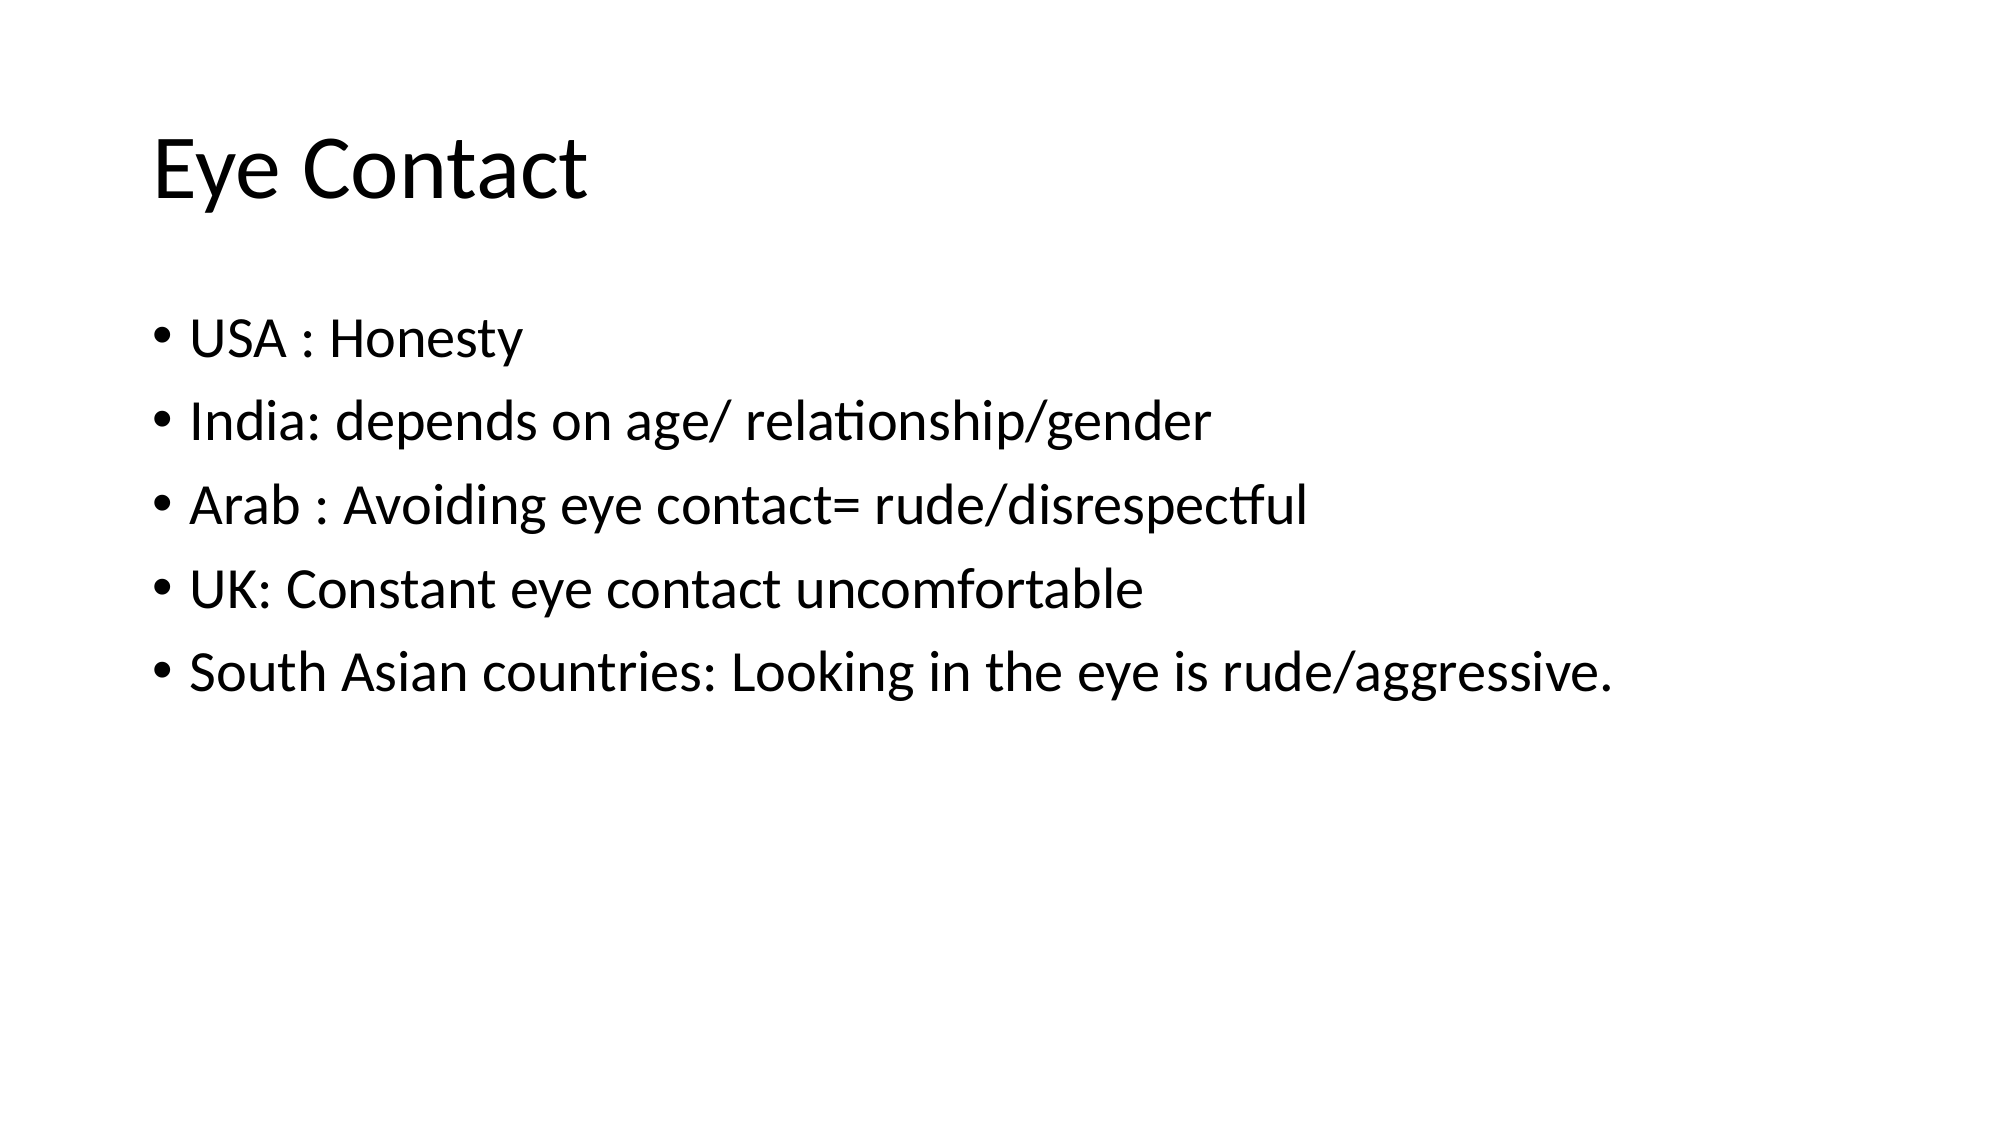

# Eye Contact
USA : Honesty
India: depends on age/ relationship/gender
Arab : Avoiding eye contact= rude/disrespectful
UK: Constant eye contact uncomfortable
South Asian countries: Looking in the eye is rude/aggressive.